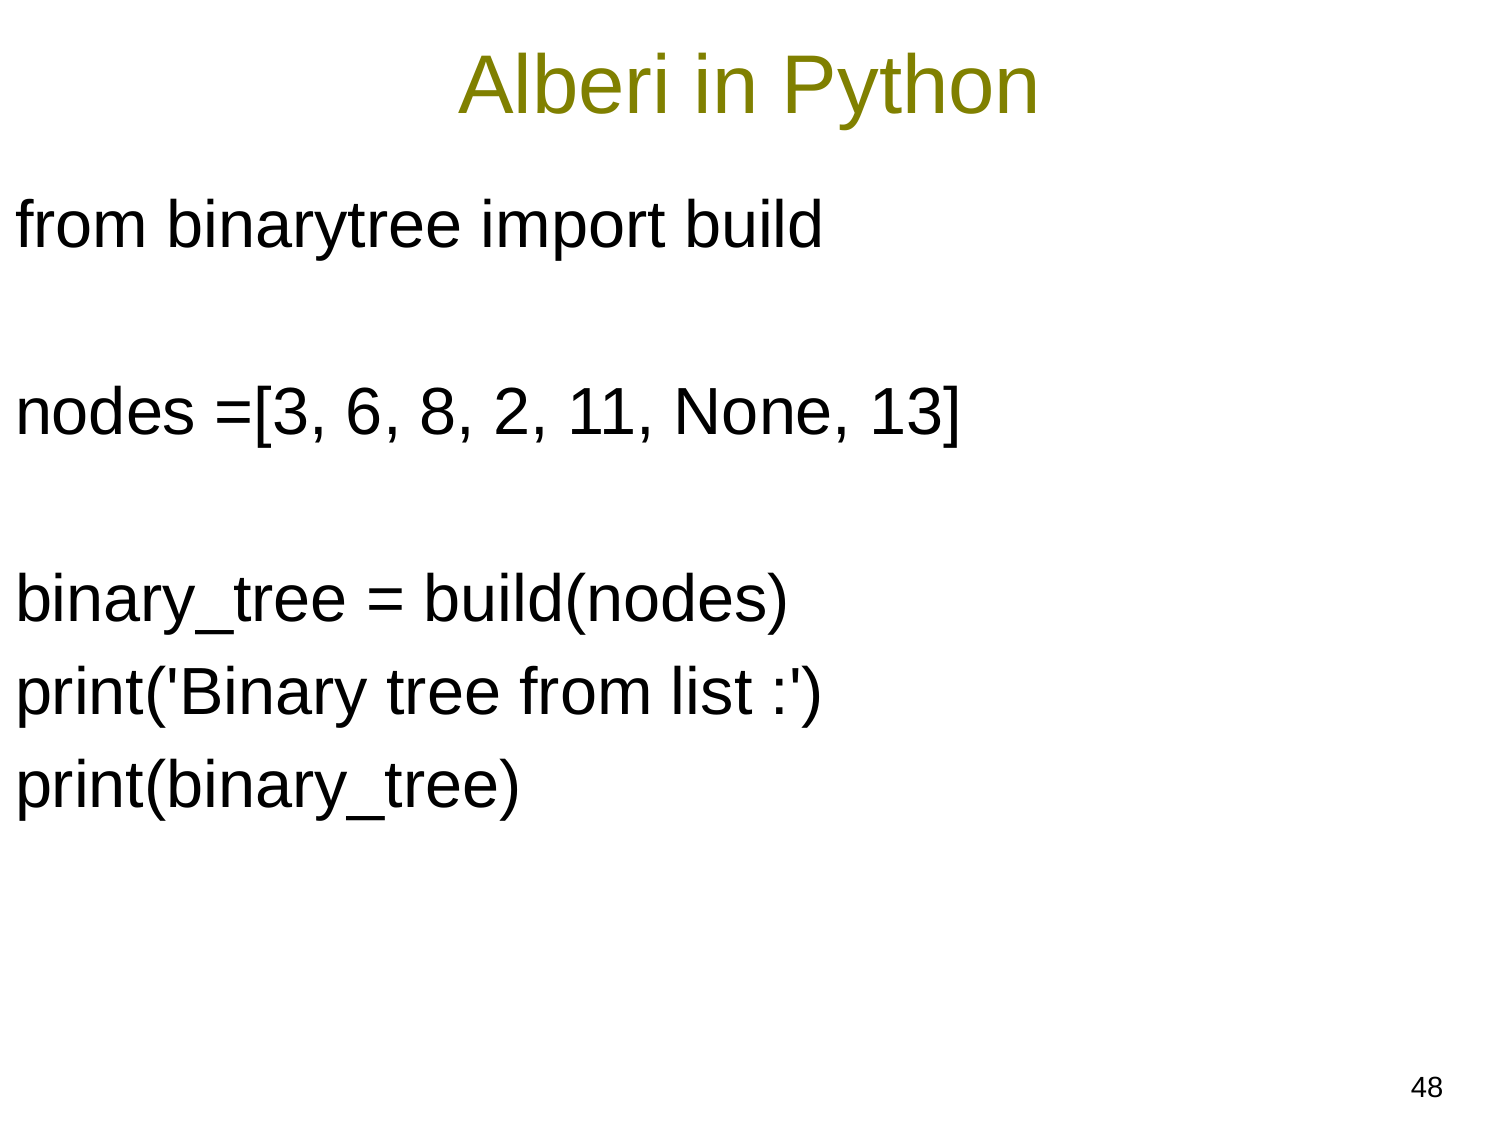

# Alberi in Python
from binarytree import build

nodes =[3, 6, 8, 2, 11, None, 13]

binary_tree = build(nodes)
print('Binary tree from list :')
print(binary_tree)
48